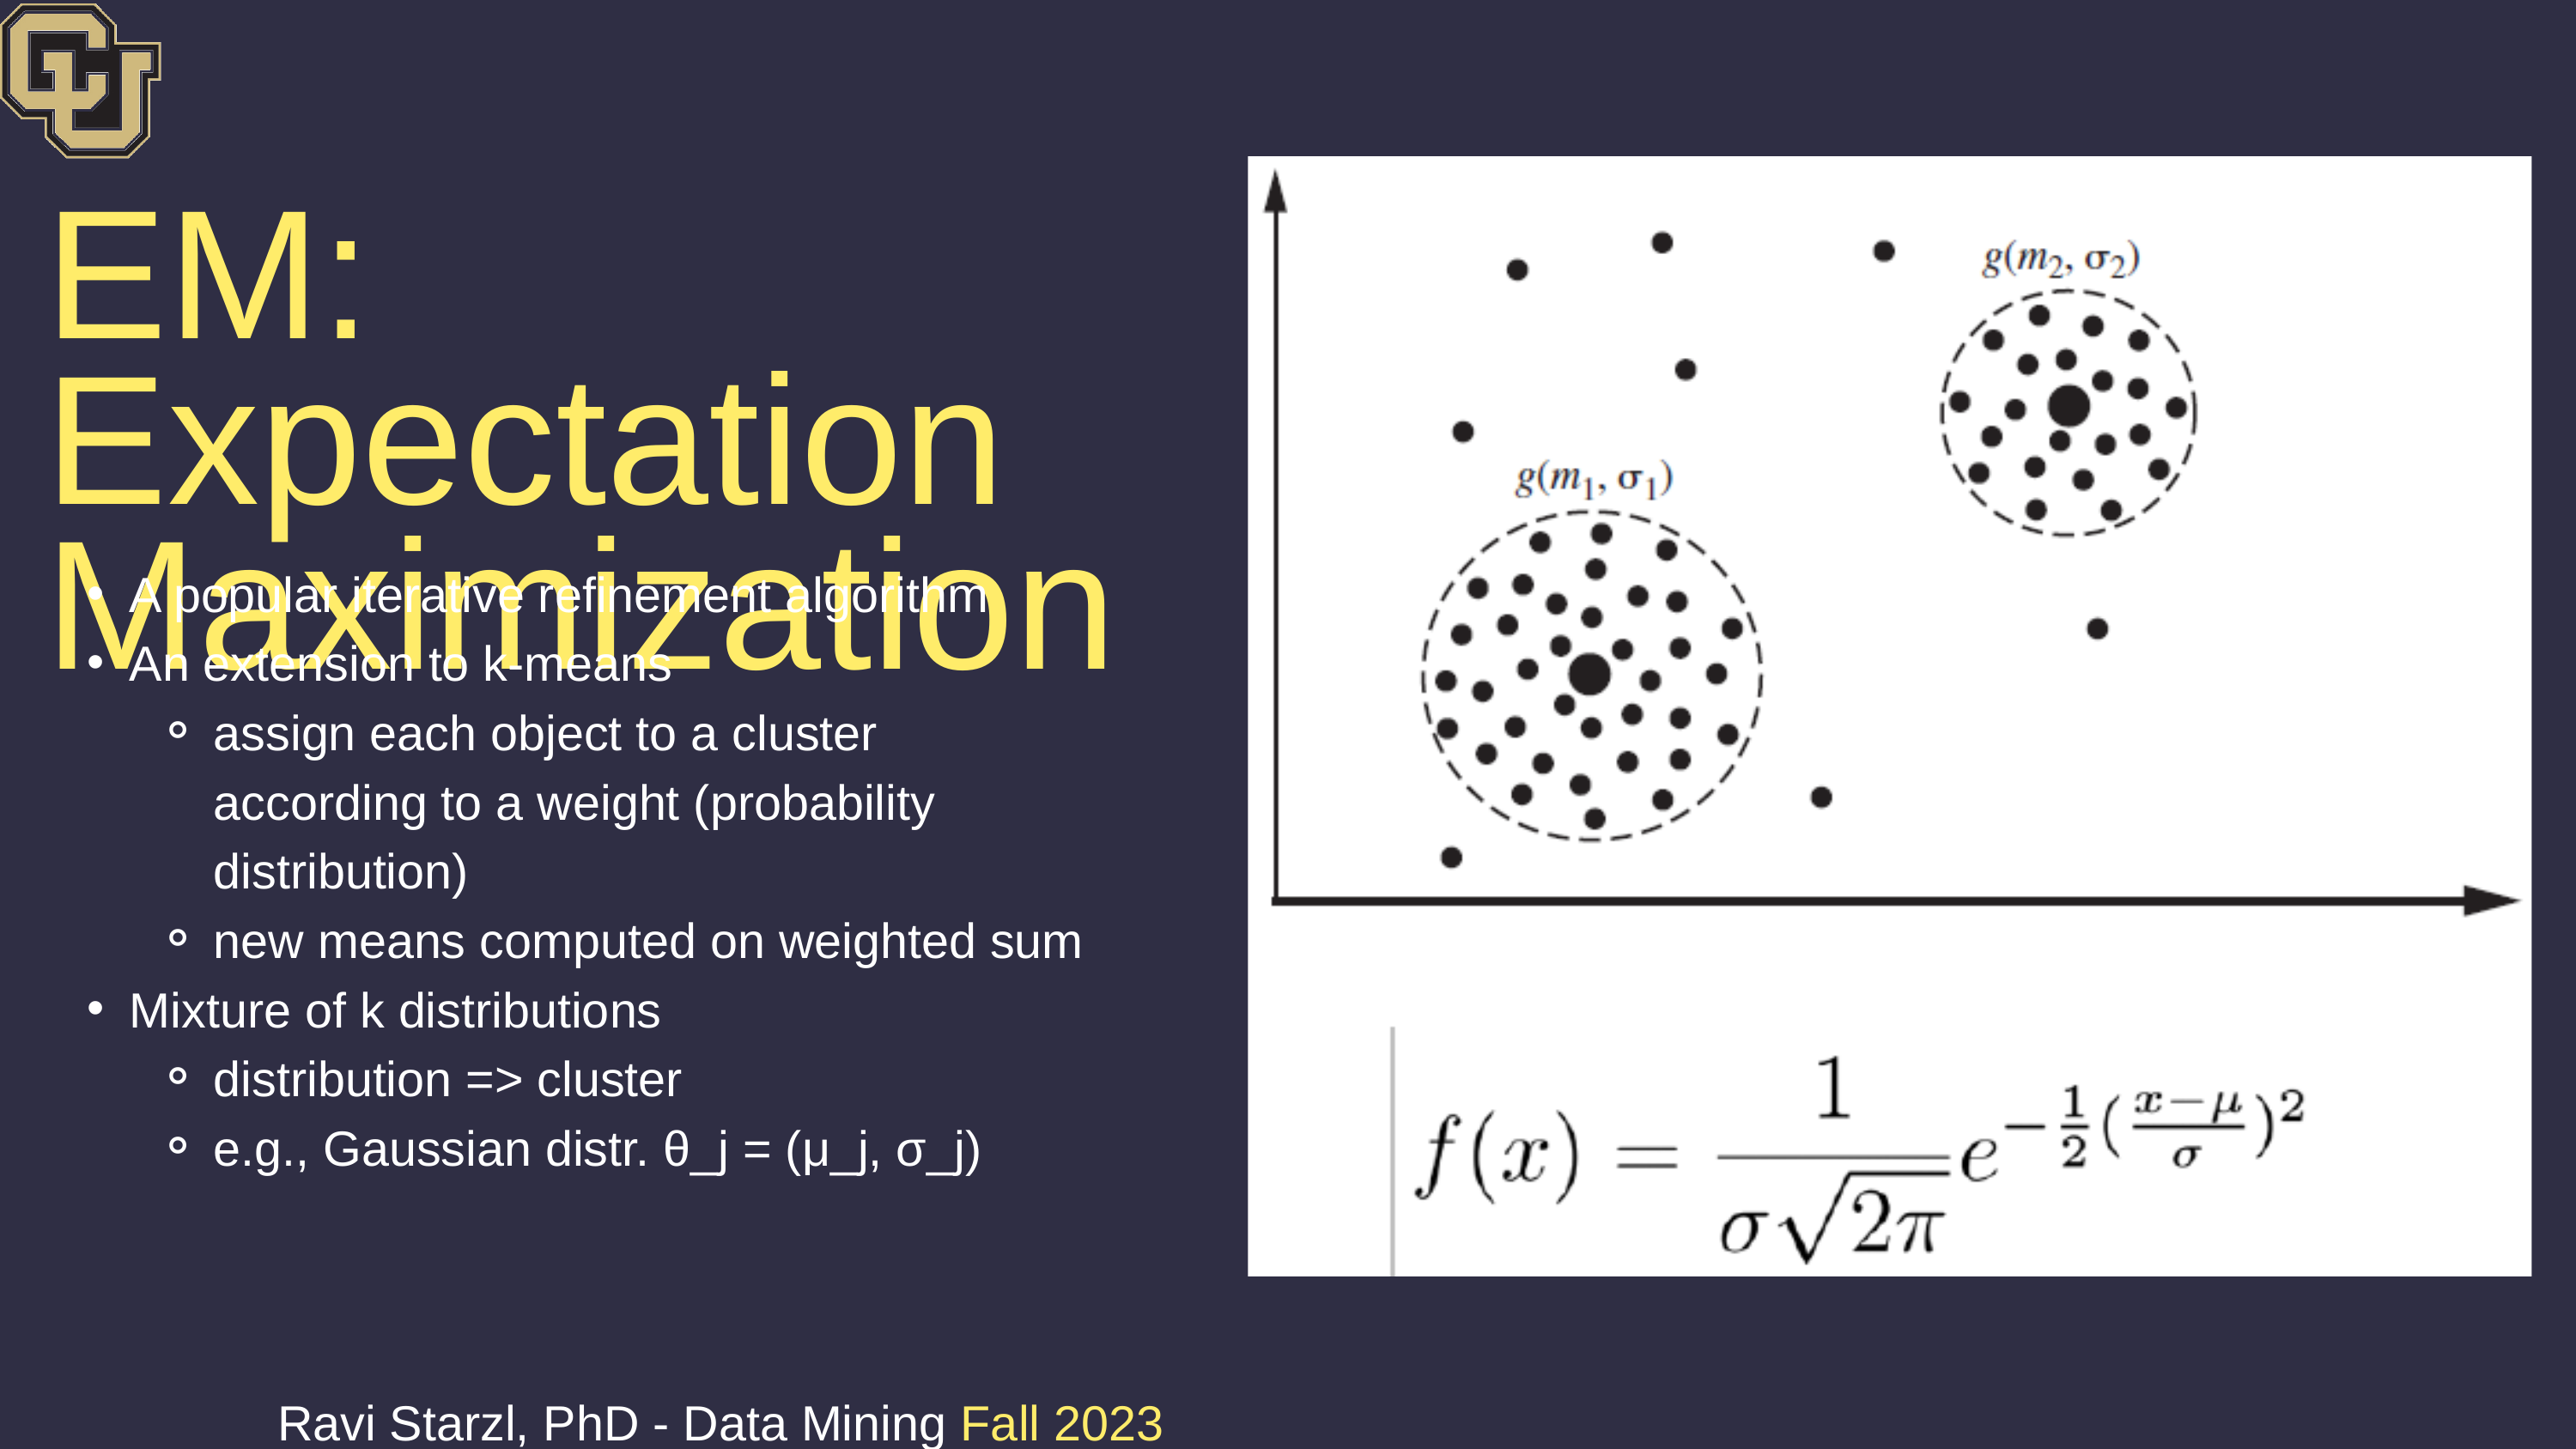

EM: Expectation Maximization
A popular iterative refinement algorithm
An extension to k-means
assign each object to a cluster according to a weight (probability distribution)
new means computed on weighted sum
Mixture of k distributions
distribution => cluster
e.g., Gaussian distr. θ_j = (μ_j, σ_j)
Ravi Starzl, PhD - Data Mining Fall 2023